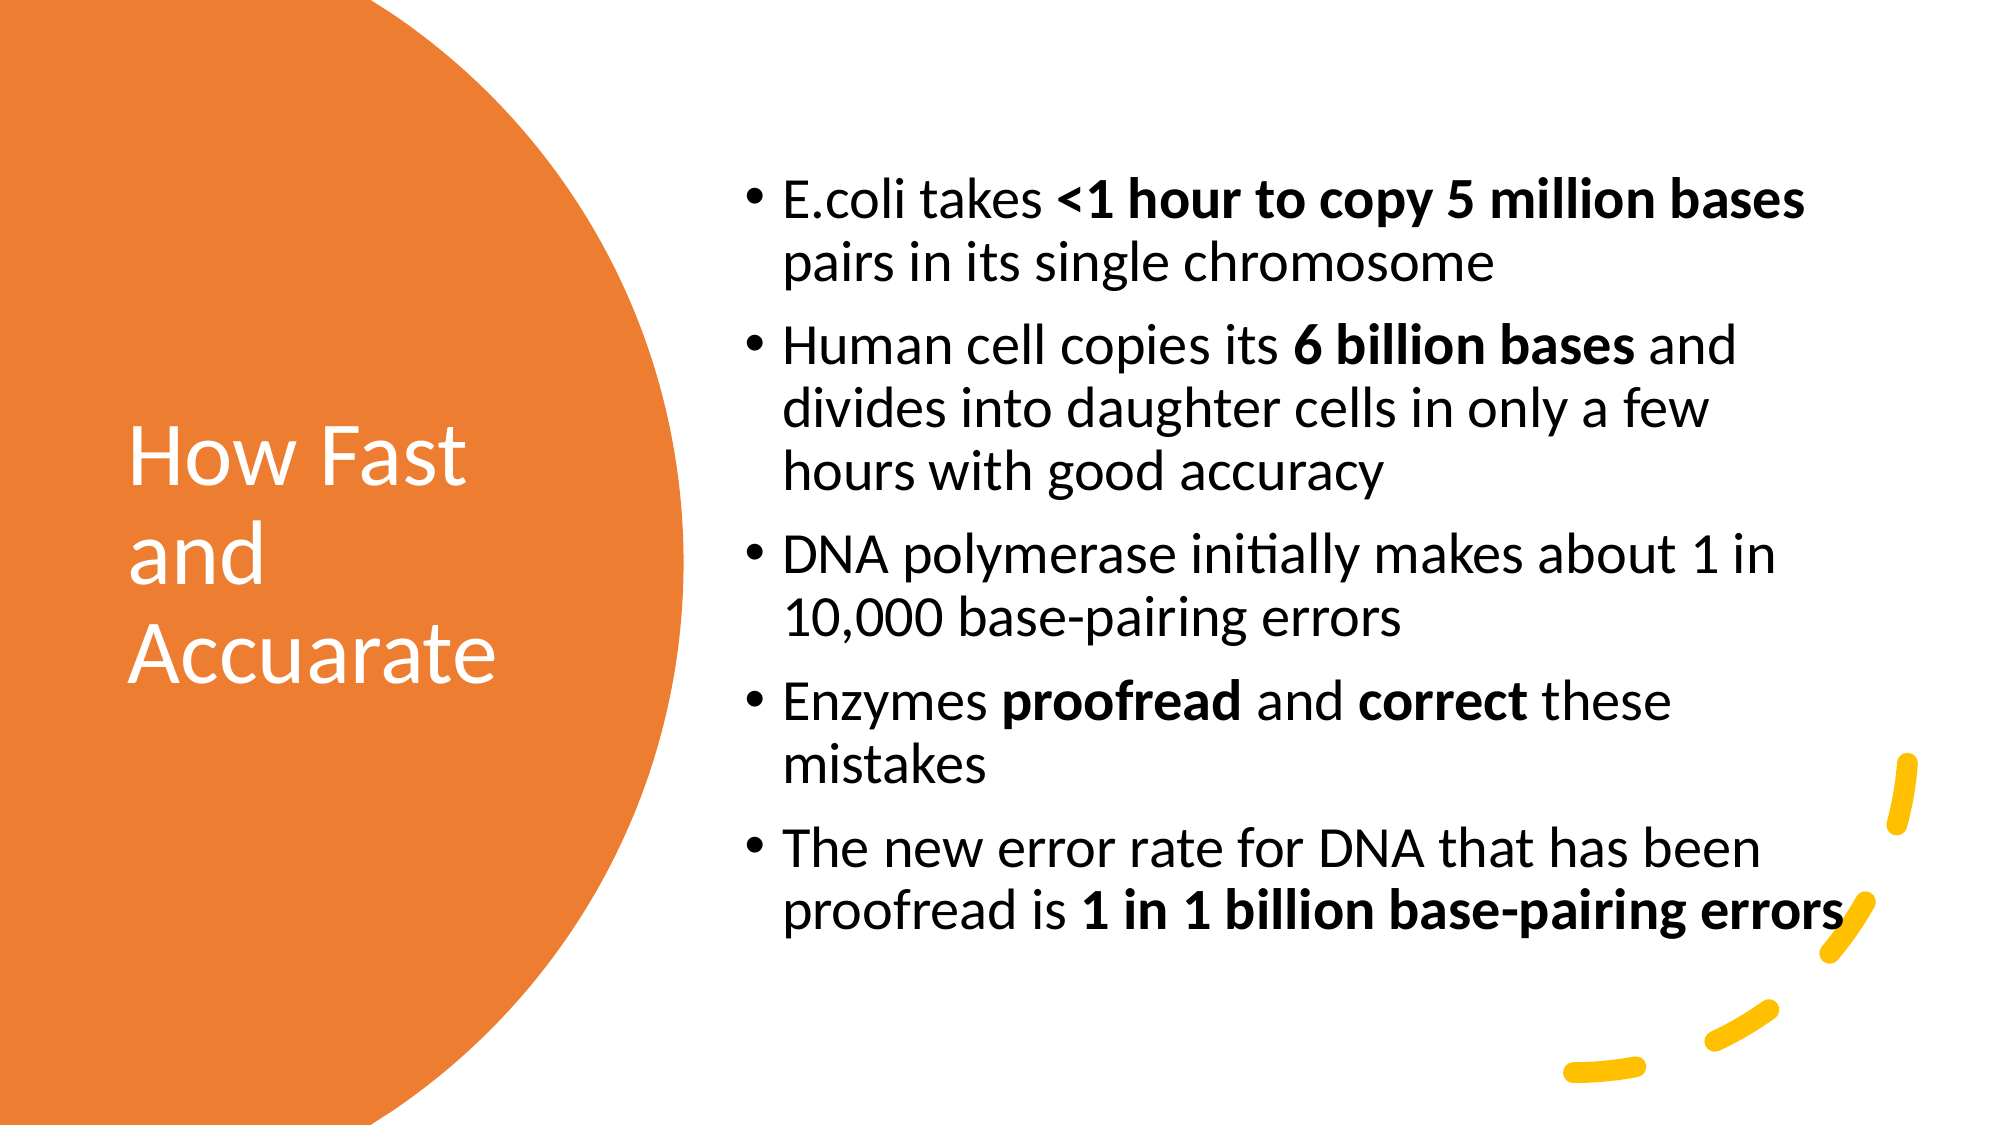

E.coli takes <1 hour to copy 5 million bases pairs in its single chromosome
Human cell copies its 6 billion bases and divides into daughter cells in only a few hours with good accuracy
DNA polymerase initially makes about 1 in 10,000 base-pairing errors
Enzymes proofread and correct these mistakes
The new error rate for DNA that has been proofread is 1 in 1 billion base-pairing errors
# How Fast and Accuarate